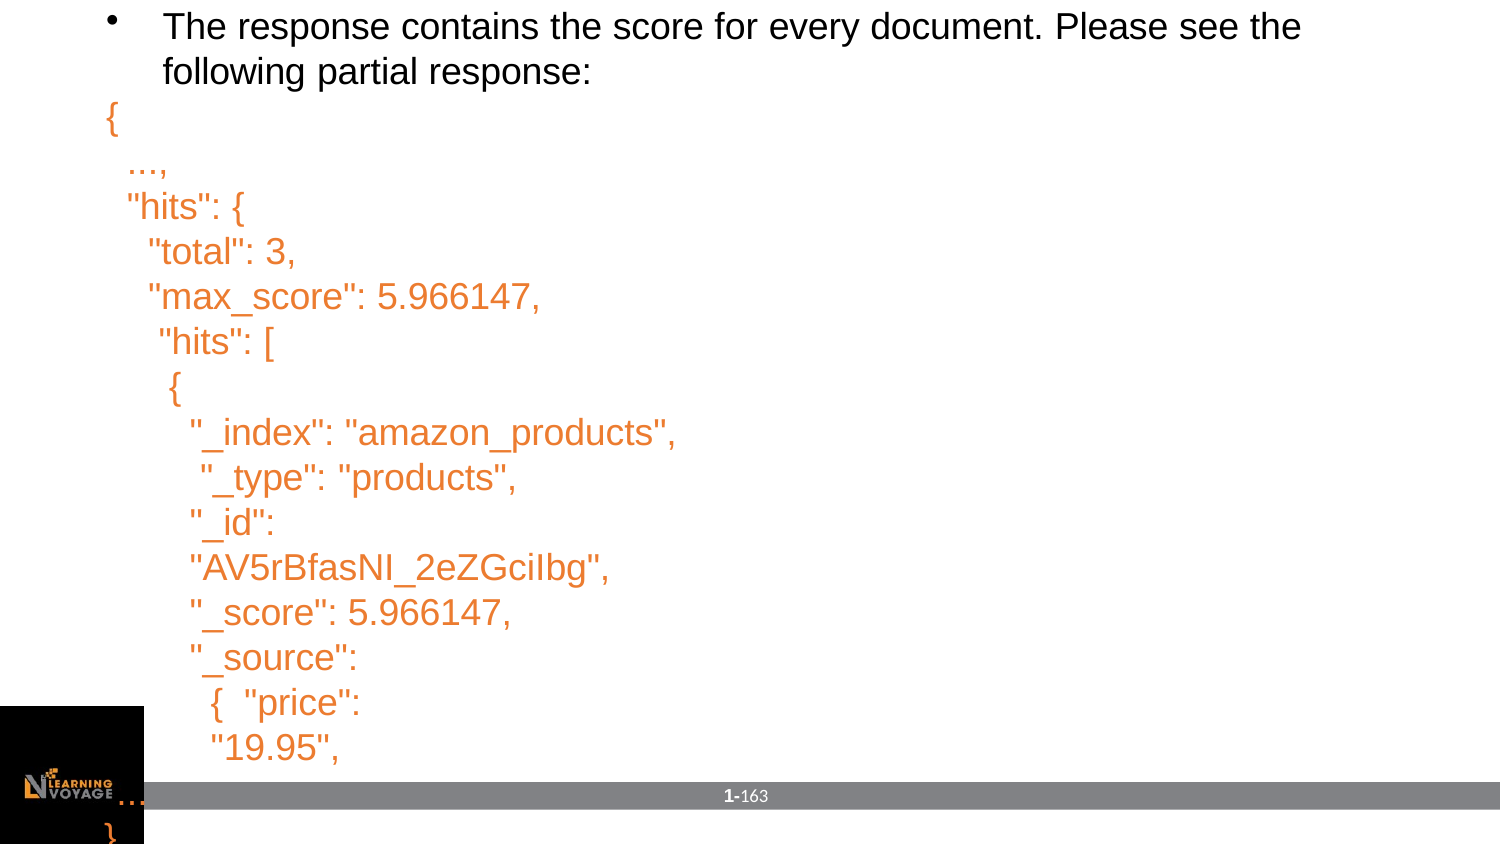

The response contains the score for every document. Please see the
following partial response:
{
...,
"hits": {
"total": 3,
"max_score": 5.966147,  "hits": [
{
"_index": "amazon_products",  "_type": "products",
"_id": "AV5rBfasNI_2eZGciIbg",
"_score": 5.966147,
"_source": {  "price": "19.95",
...
}
1-163